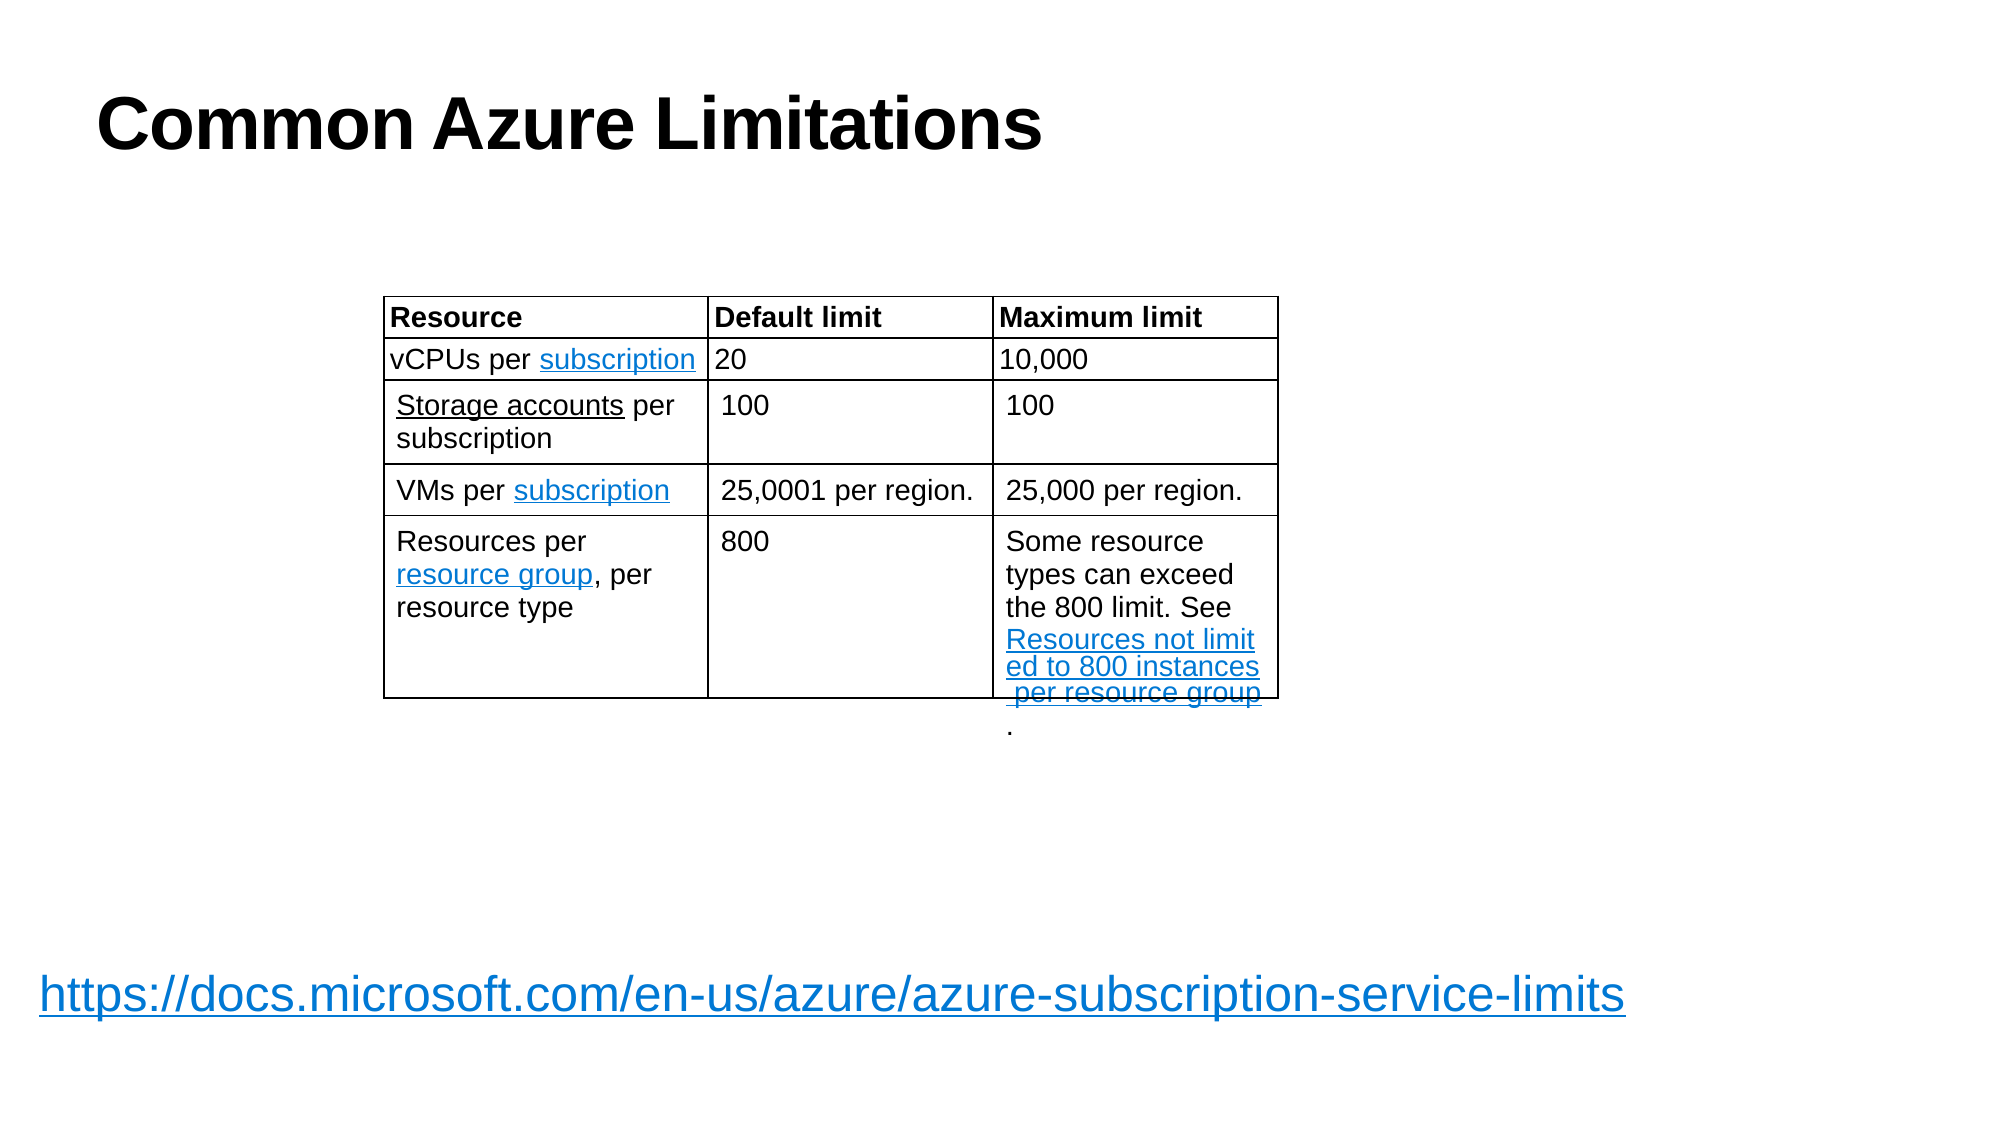

# Common Azure Limitations
| Resource | Default limit | Maximum limit |
| --- | --- | --- |
| vCPUs per subscription | 20 | 10,000 |
| Storage accounts per subscription | 100 | 100 |
| VMs per subscription | 25,0001 per region. | 25,000 per region. |
| Resources per resource group, per resource type | 800 | Some resource types can exceed the 800 limit. See Resources not limited to 800 instances per resource group. |
https://docs.microsoft.com/en-us/azure/azure-subscription-service-limits